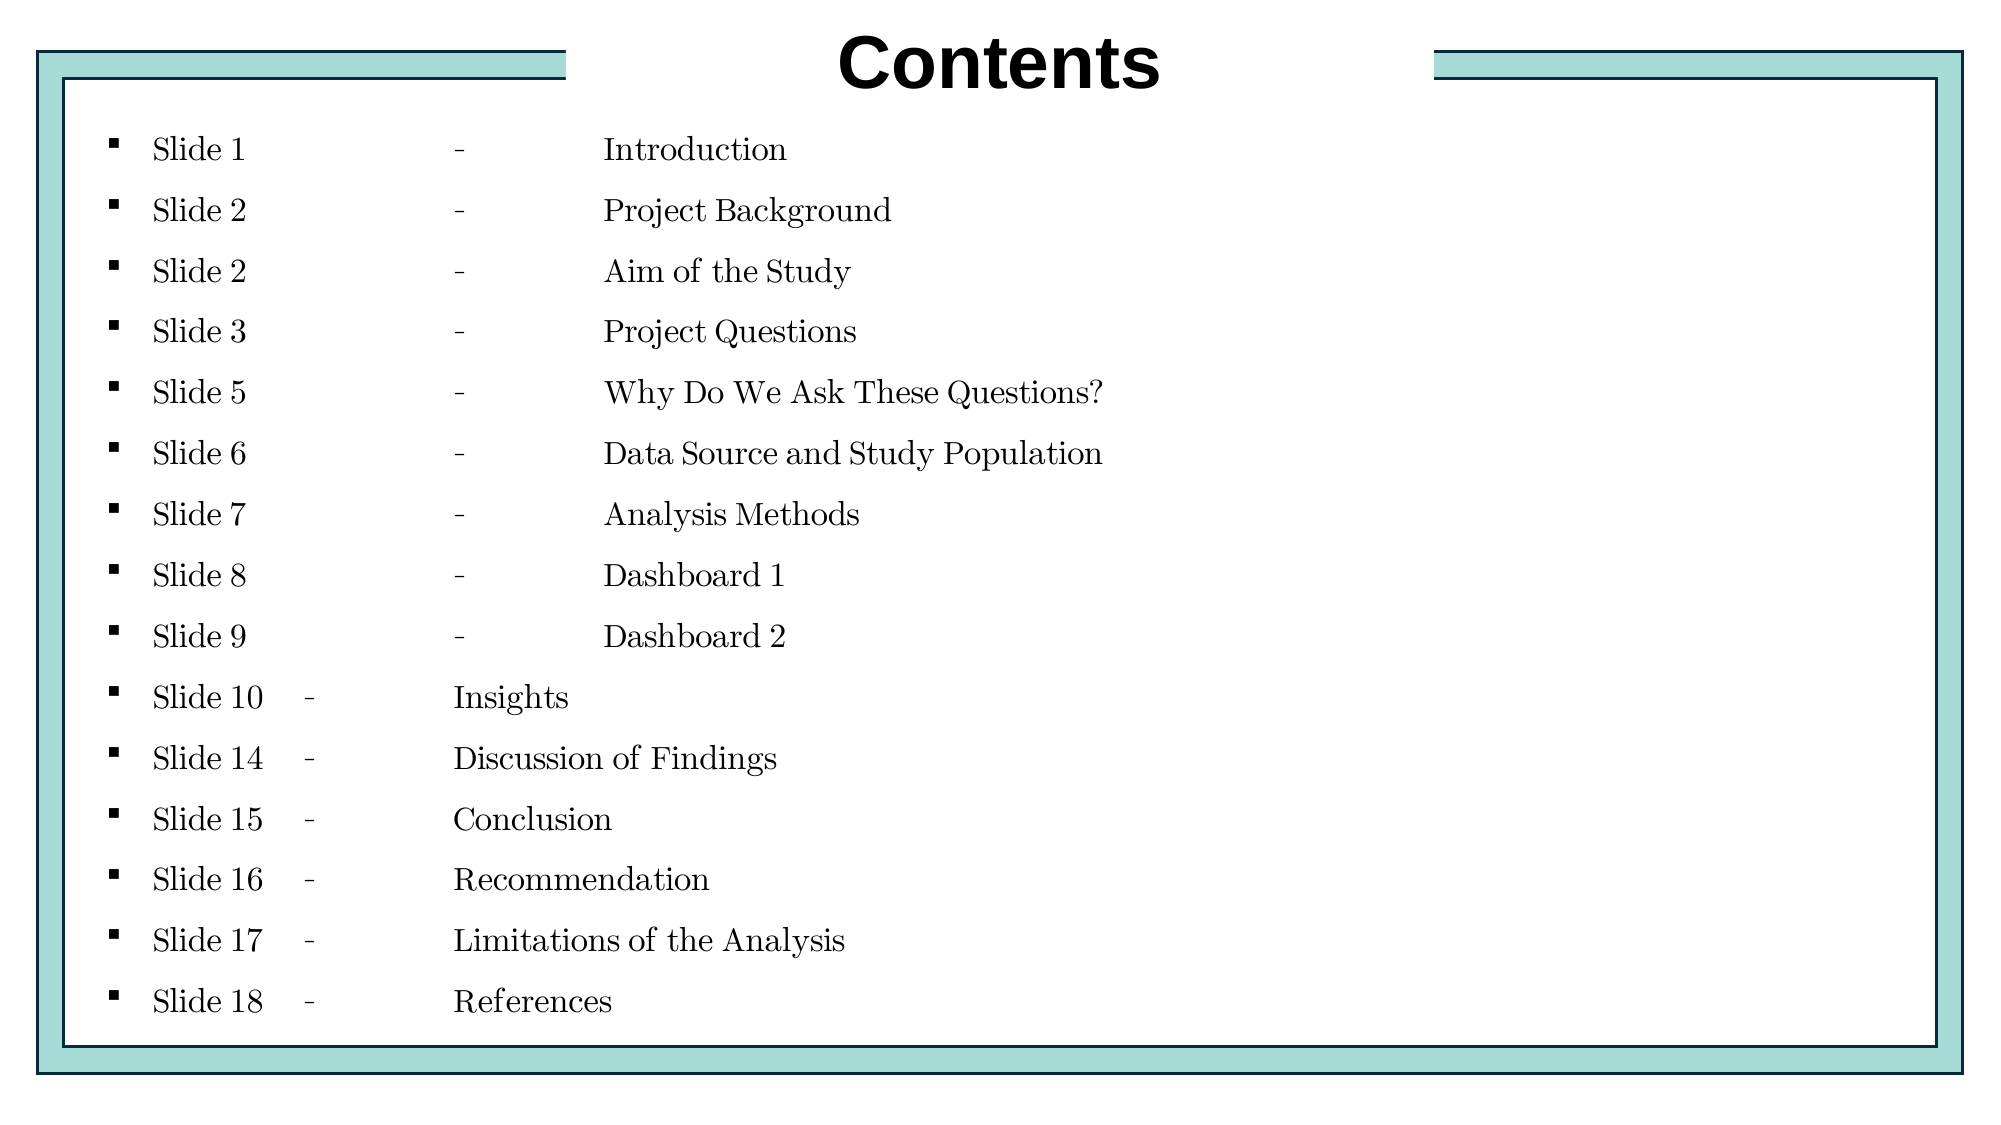

# Contents

Slide 1		-	Introduction
Slide 2		-	Project Background
Slide 2		-	Aim of the Study
Slide 3		-	Project Questions
Slide 5		-	Why Do We Ask These Questions?
Slide 6		-	Data Source and Study Population
Slide 7		-	Analysis Methods
Slide 8		-	Dashboard 1
Slide 9		-	Dashboard 2
Slide 10	-	Insights
Slide 14	-	Discussion of Findings
Slide 15	-	Conclusion
Slide 16	- 	Recommendation
Slide 17	-	Limitations of the Analysis
Slide 18	-	References